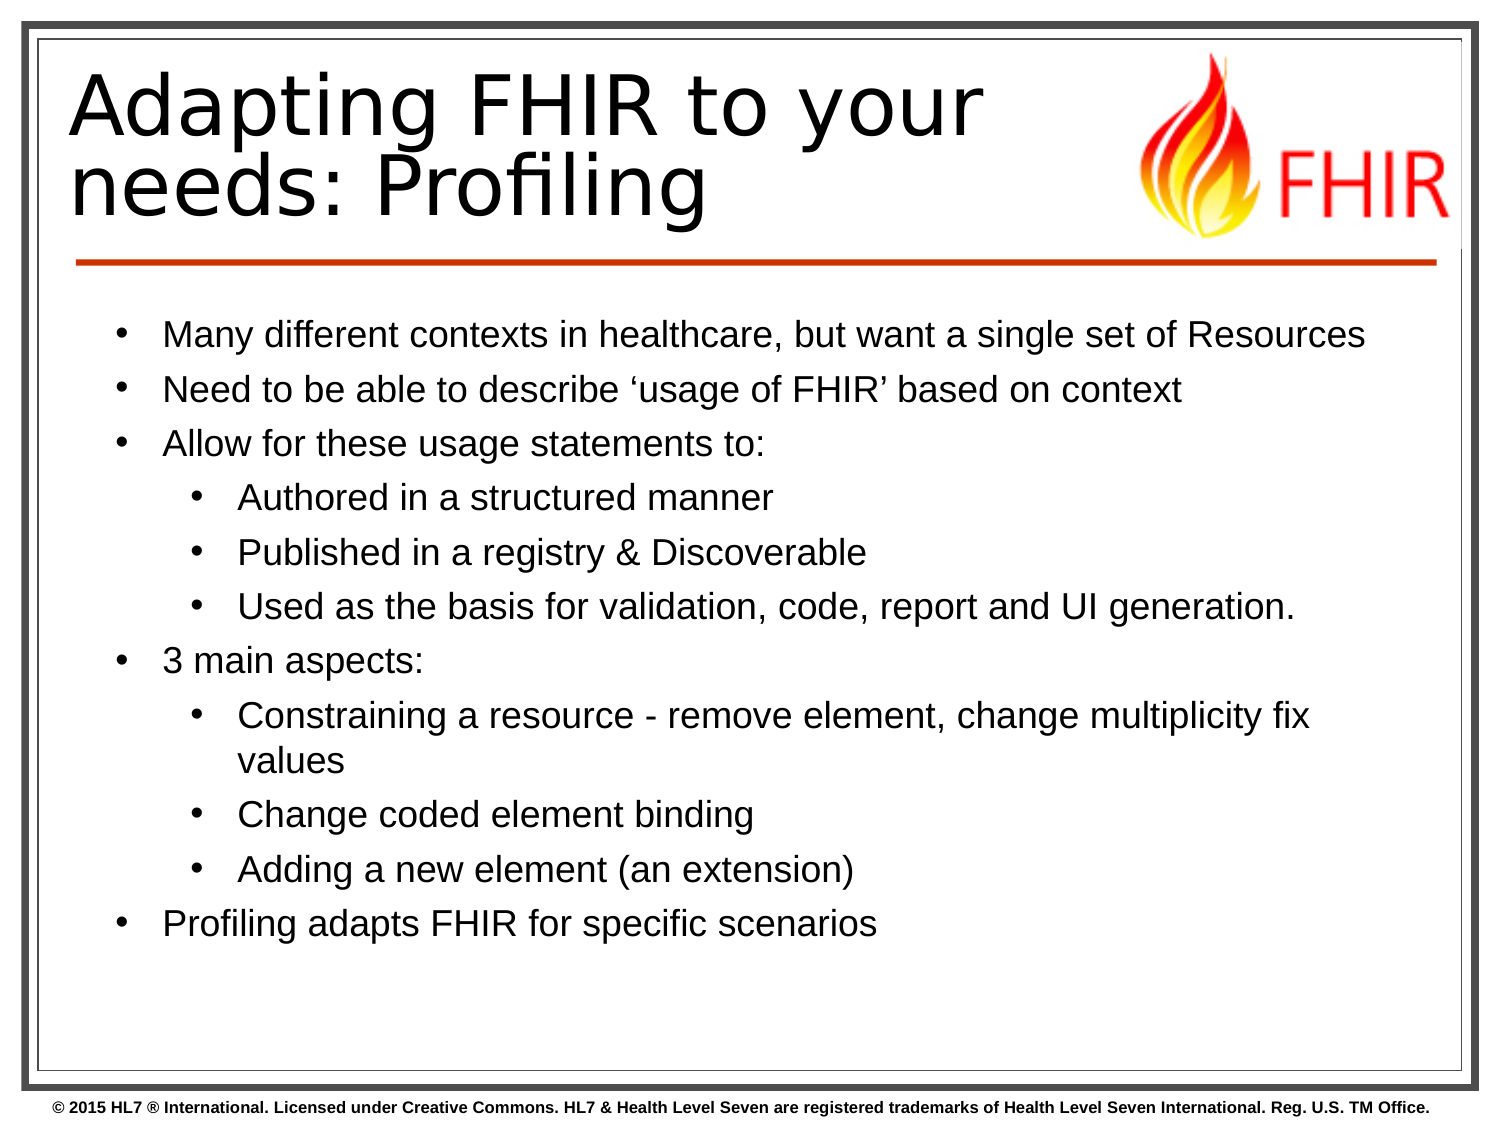

# Adapting FHIR to your needs: Profiling
Many different contexts in healthcare, but want a single set of Resources
Need to be able to describe ‘usage of FHIR’ based on context
Allow for these usage statements to:
Authored in a structured manner
Published in a registry & Discoverable
Used as the basis for validation, code, report and UI generation.
3 main aspects:
Constraining a resource - remove element, change multiplicity fix values
Change coded element binding
Adding a new element (an extension)
Profiling adapts FHIR for specific scenarios